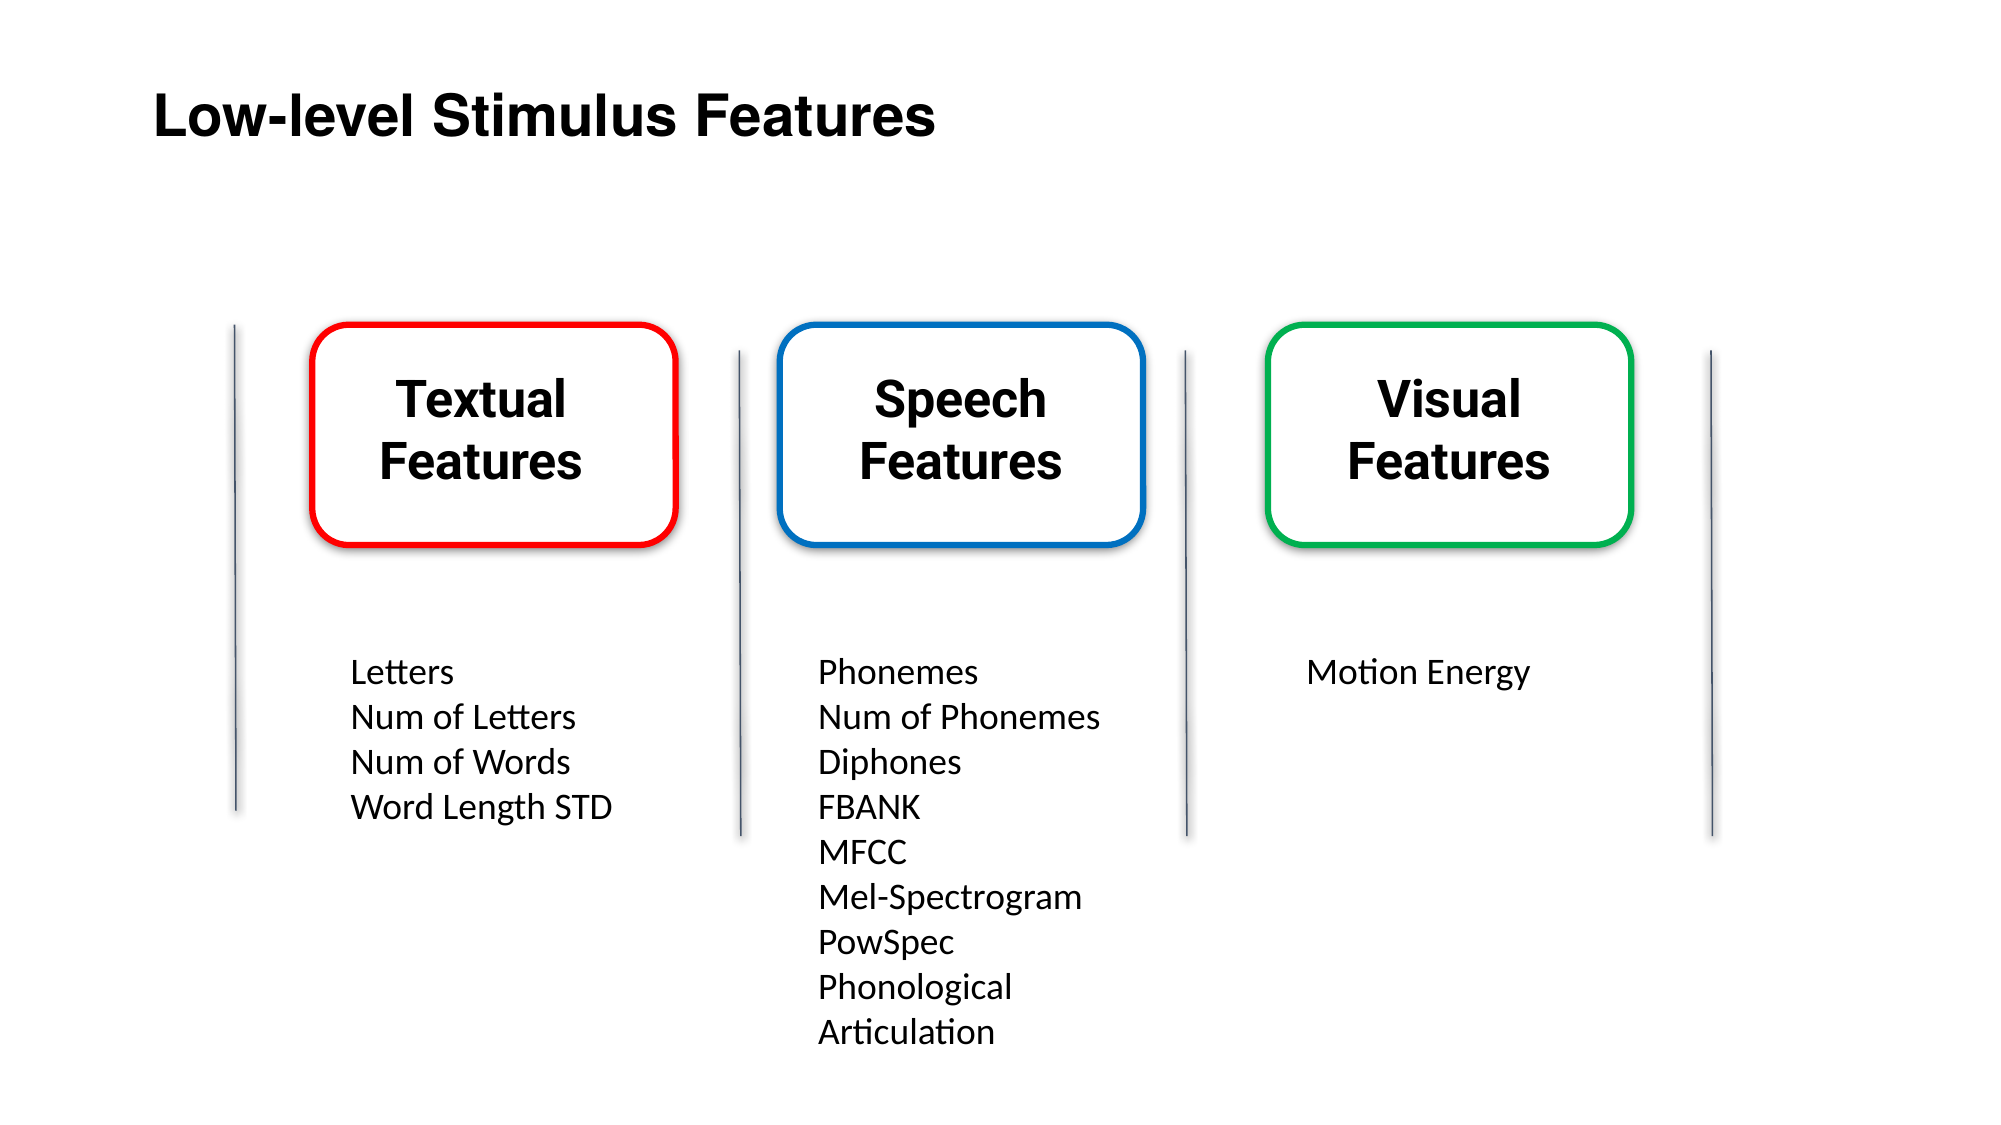

# Low-level Stimulus Features

Speech Features
Visual Features
Textual Features
Phonemes
Num of Phonemes
Diphones
FBANK
MFCC
Mel-Spectrogram
PowSpec
Phonological
Articulation
Letters
Num of Letters
Num of Words
Word Length STD
Motion Energy